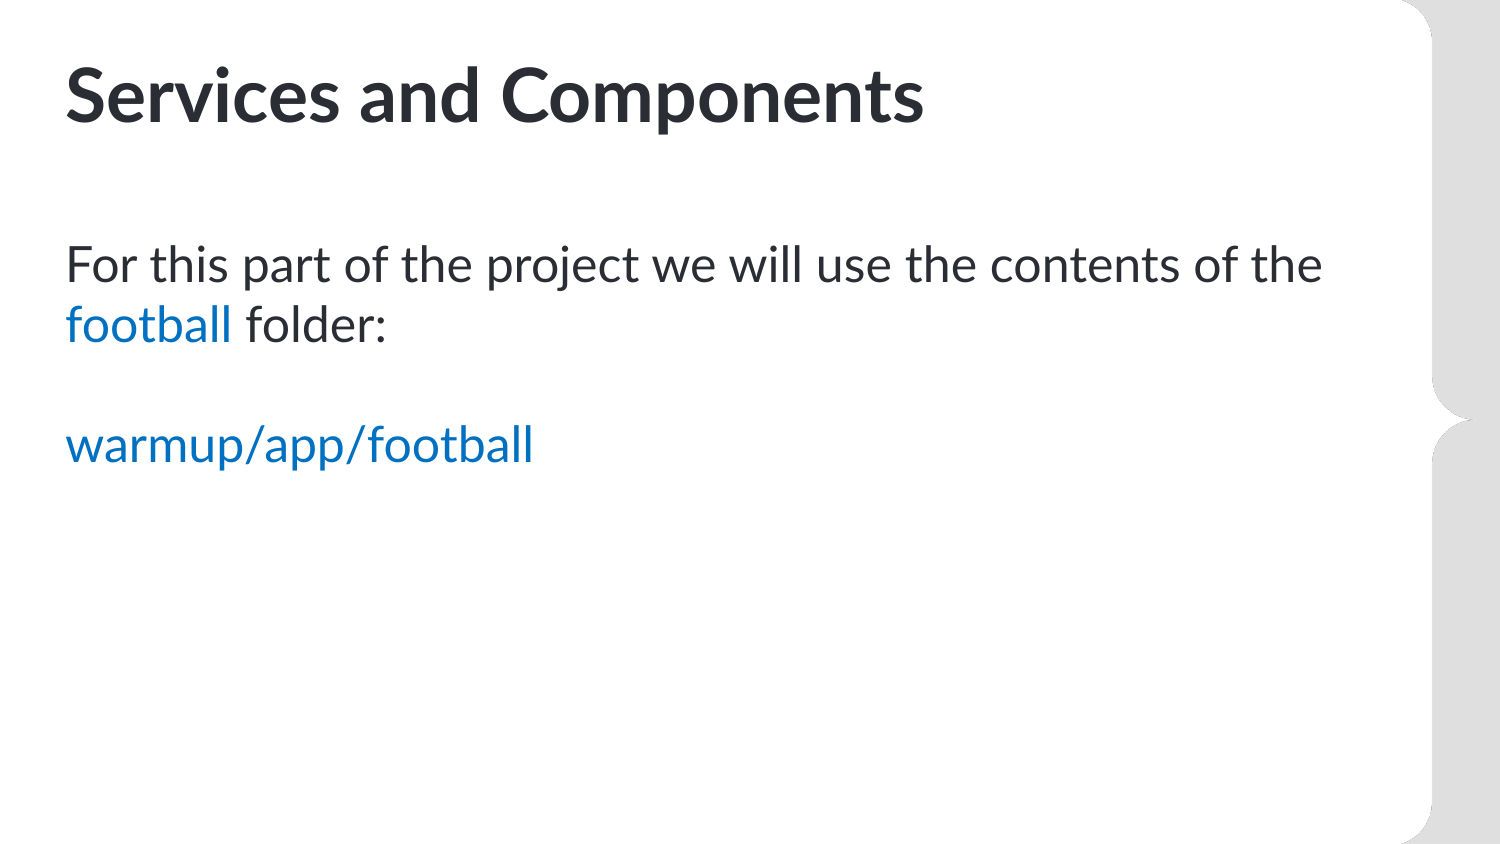

# Services and Components
For this part of the project we will use the contents of the football folder:

warmup/app/football